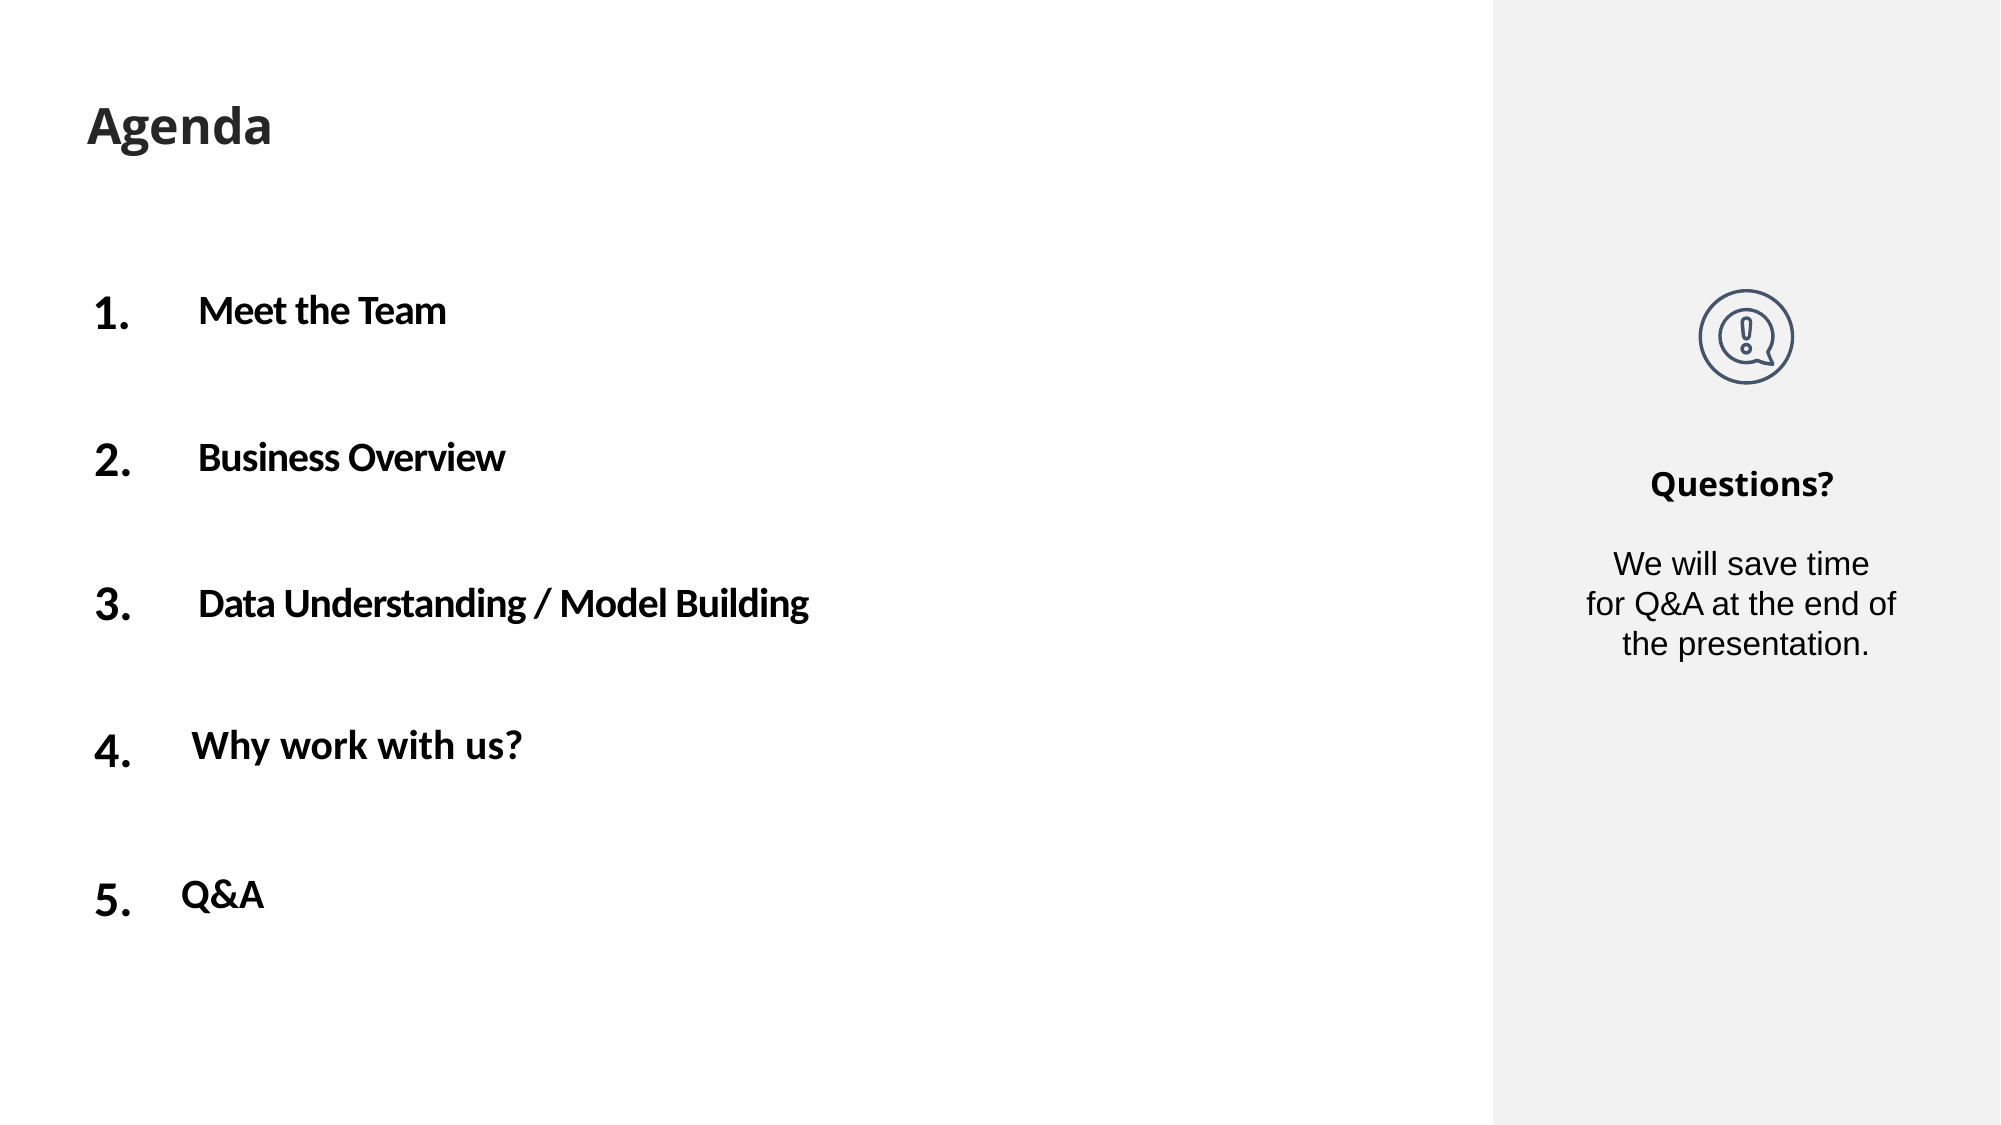

Questions?

We will save time
for Q&A at the end of
the presentation.
# Agenda
1.
Meet the Team

2.
Business Overview
3.
Data Understanding / Model Building
4.
Why work with us?
5.
Q&A